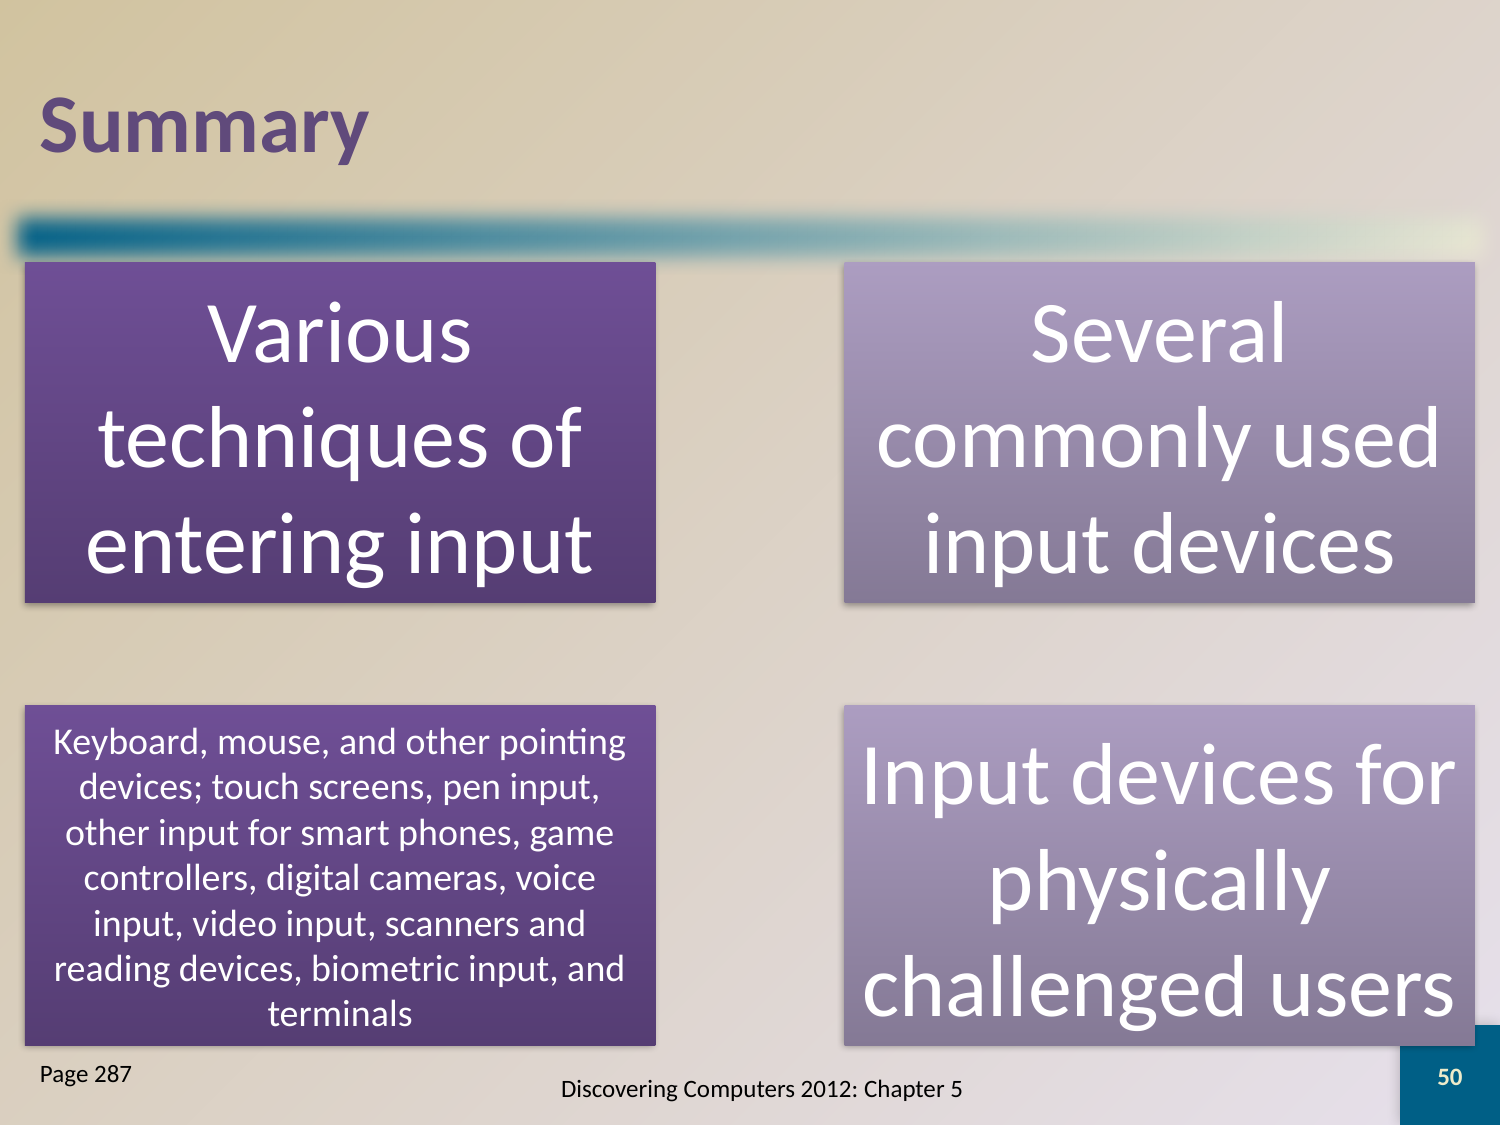

# Summary
Various techniques of entering input
Several commonly used input devices
Keyboard, mouse, and other pointing devices; touch screens, pen input, other input for smart phones, game controllers, digital cameras, voice input, video input, scanners and reading devices, biometric input, and terminals
Input devices for physically challenged users
50
Page 287
Discovering Computers 2012: Chapter 5